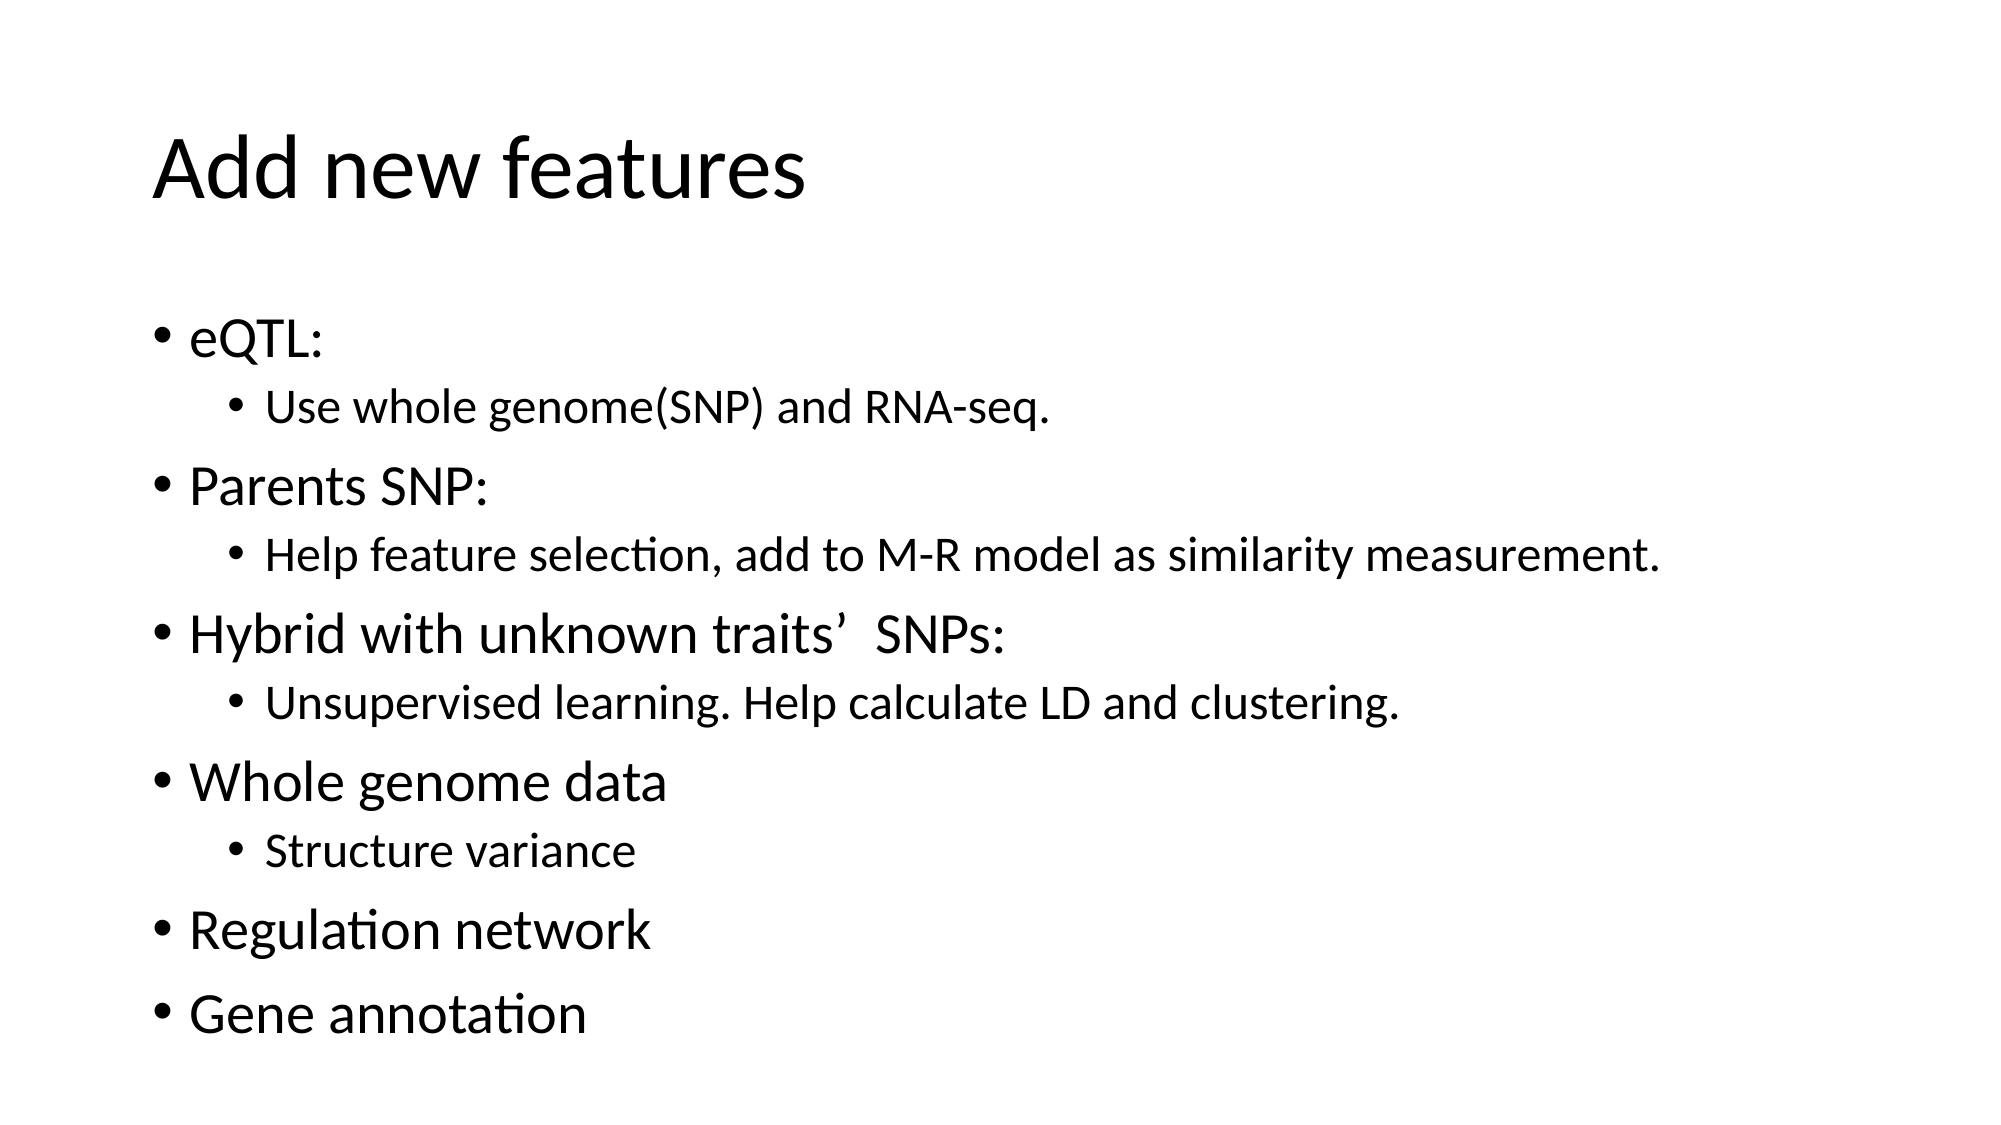

# Add new features
eQTL:
Use whole genome(SNP) and RNA-seq.
Parents SNP:
Help feature selection, add to M-R model as similarity measurement.
Hybrid with unknown traits’  SNPs:
Unsupervised learning. Help calculate LD and clustering.
Whole genome data
Structure variance
Regulation network
Gene annotation